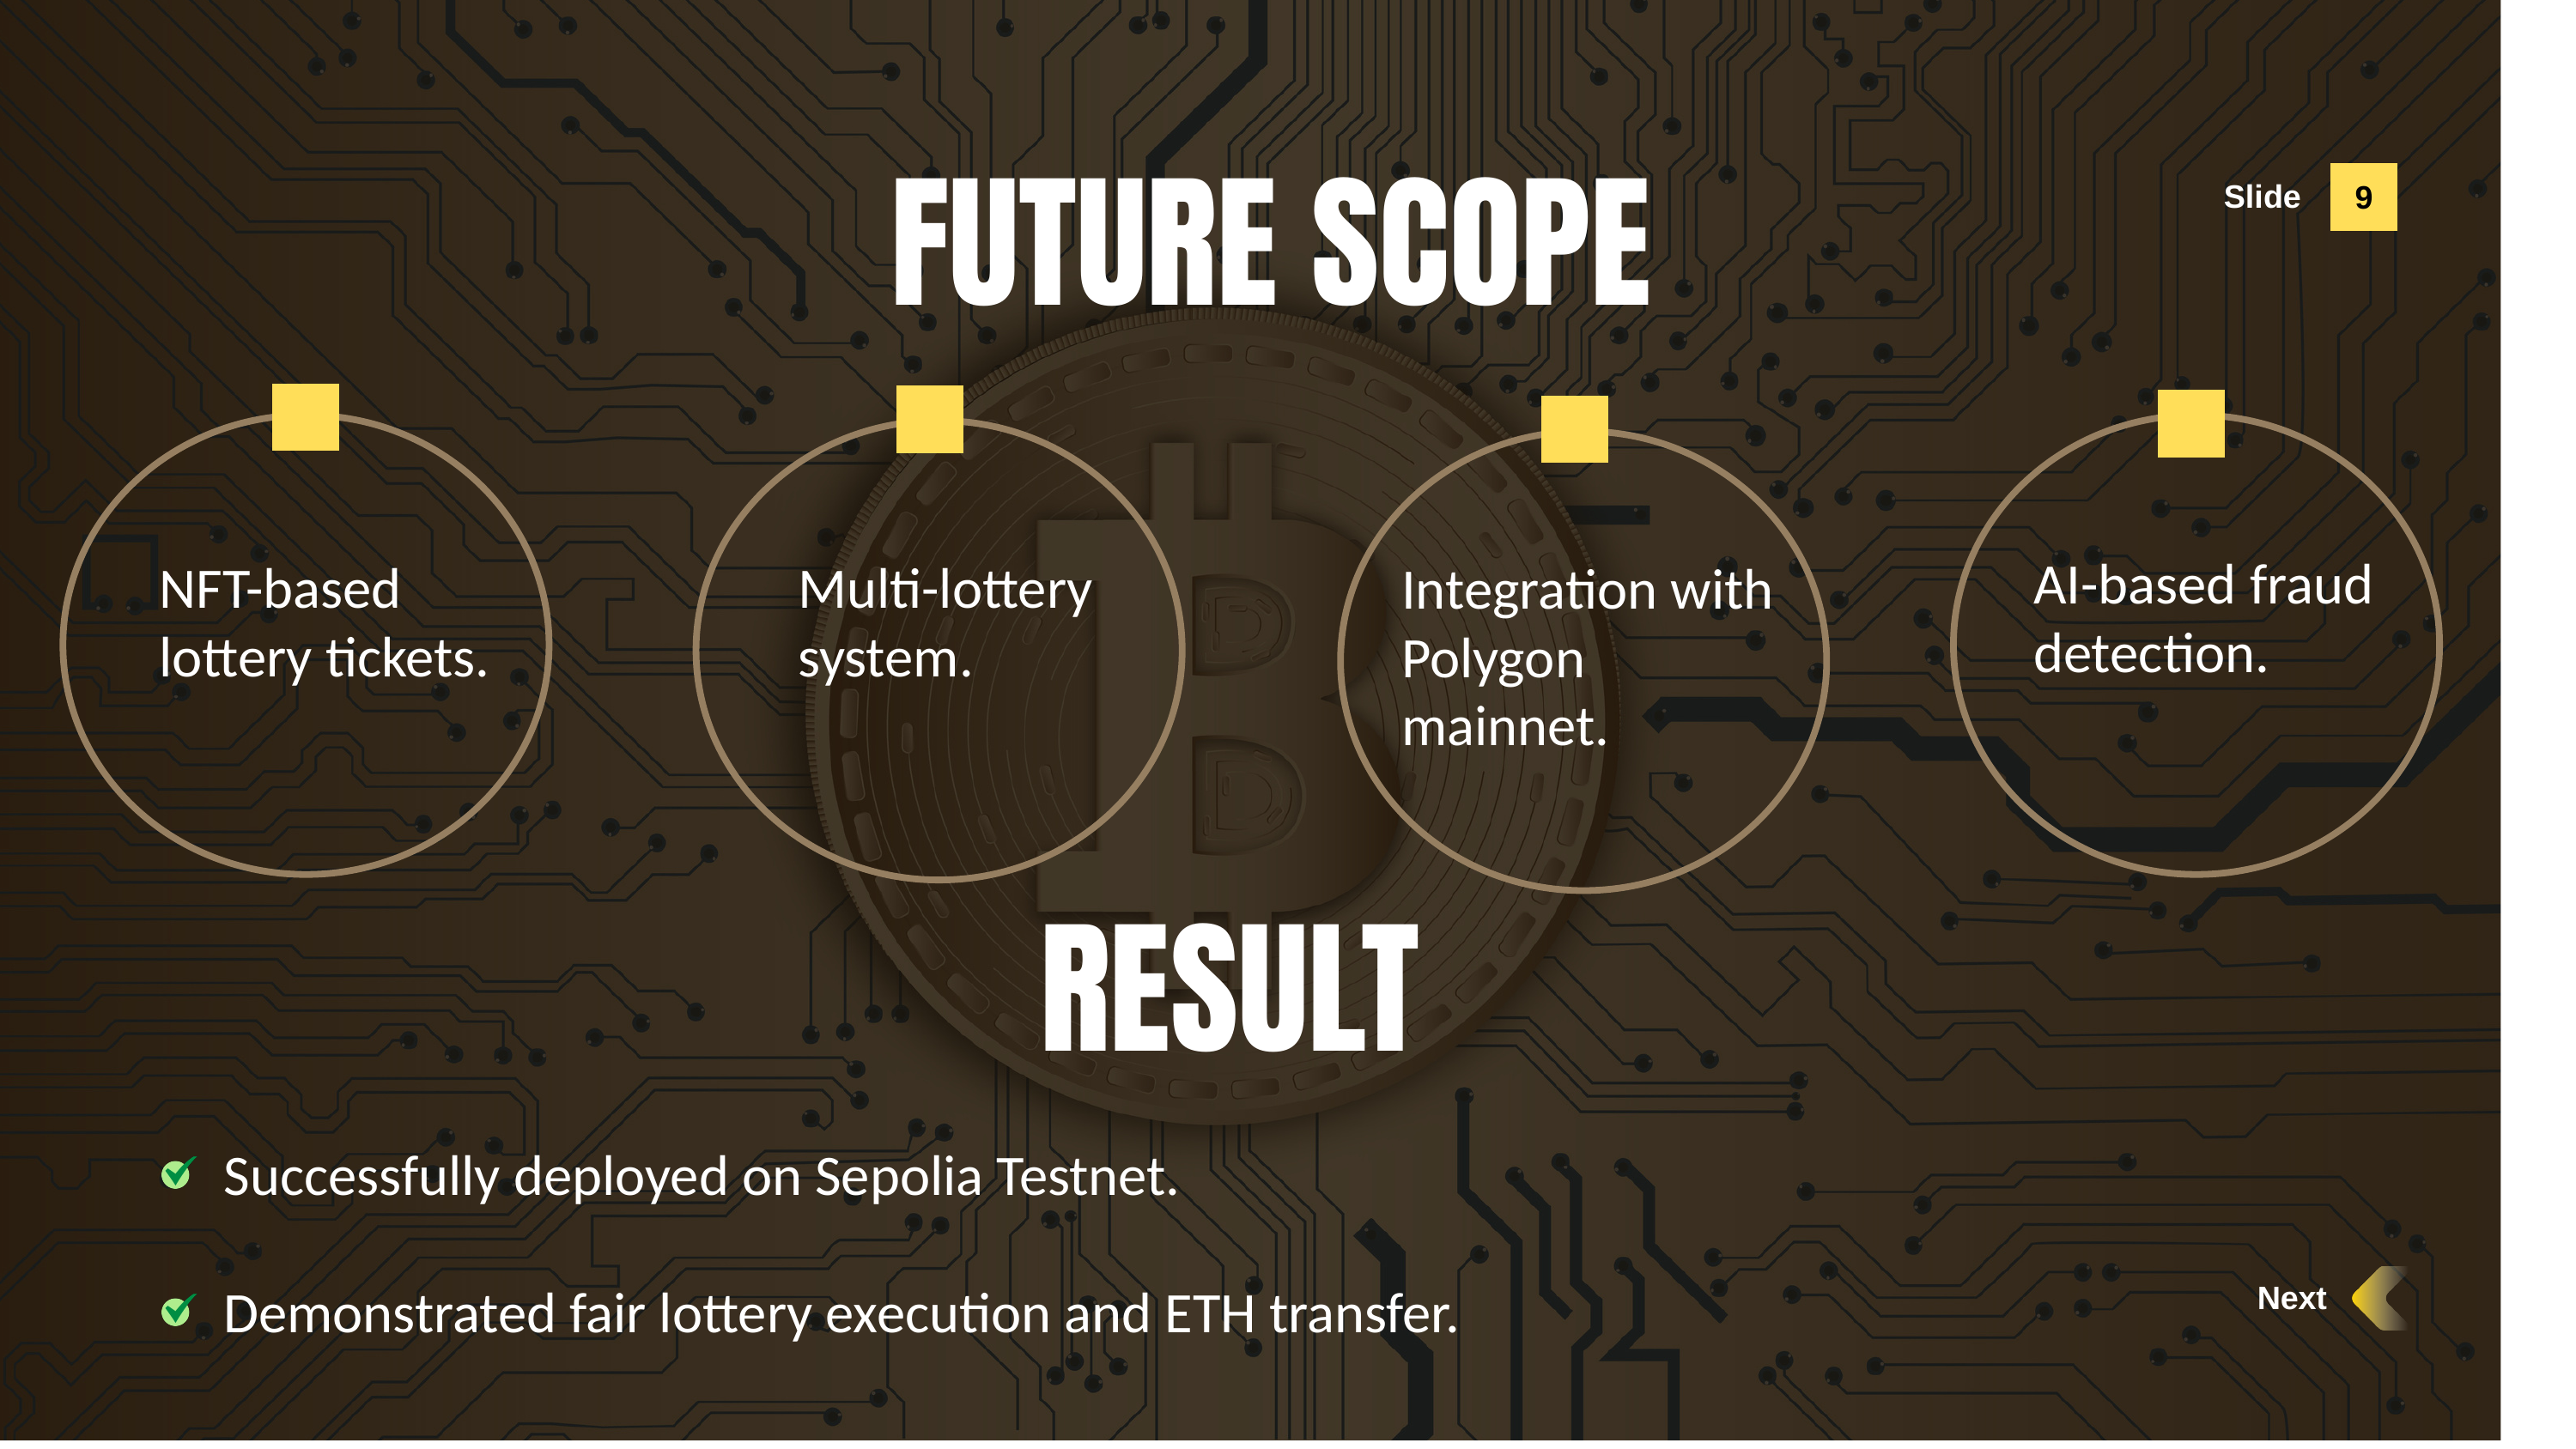

FUTURE SCOPE
Slide
9

AI-based fraud detection.
NFT-based lottery tickets.
Multi-lottery system.
Integration with Polygon mainnet.
 RESULT
Successfully deployed on Sepolia Testnet.

Demonstrated fair lottery execution and ETH transfer.

Next